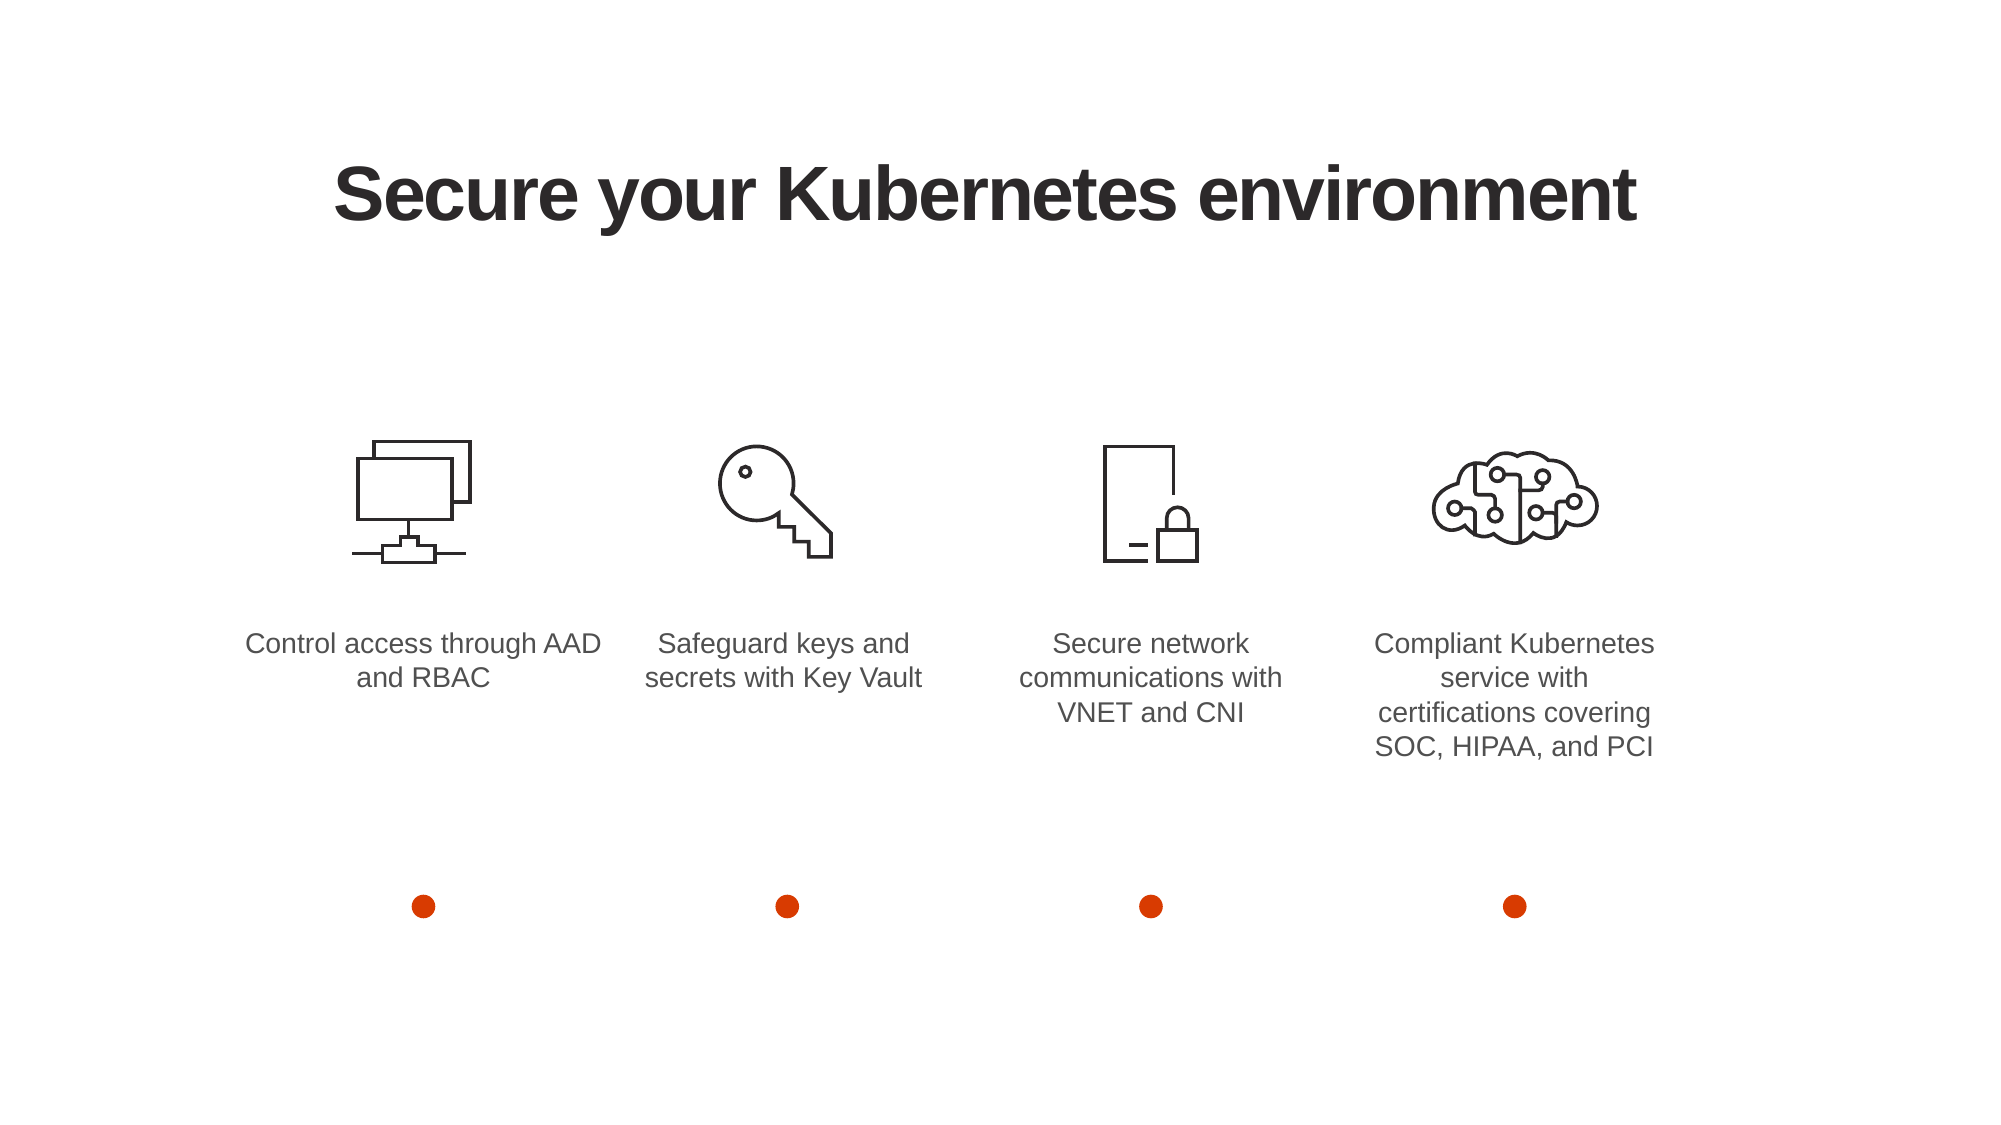

Secure your Kubernetes environment

Secure network communications with VNET and CNI
Compliant Kubernetes service with certifications covering SOC, HIPAA, and PCI
Control access through AAD and RBAC
Safeguard keys and secrets with Key Vault